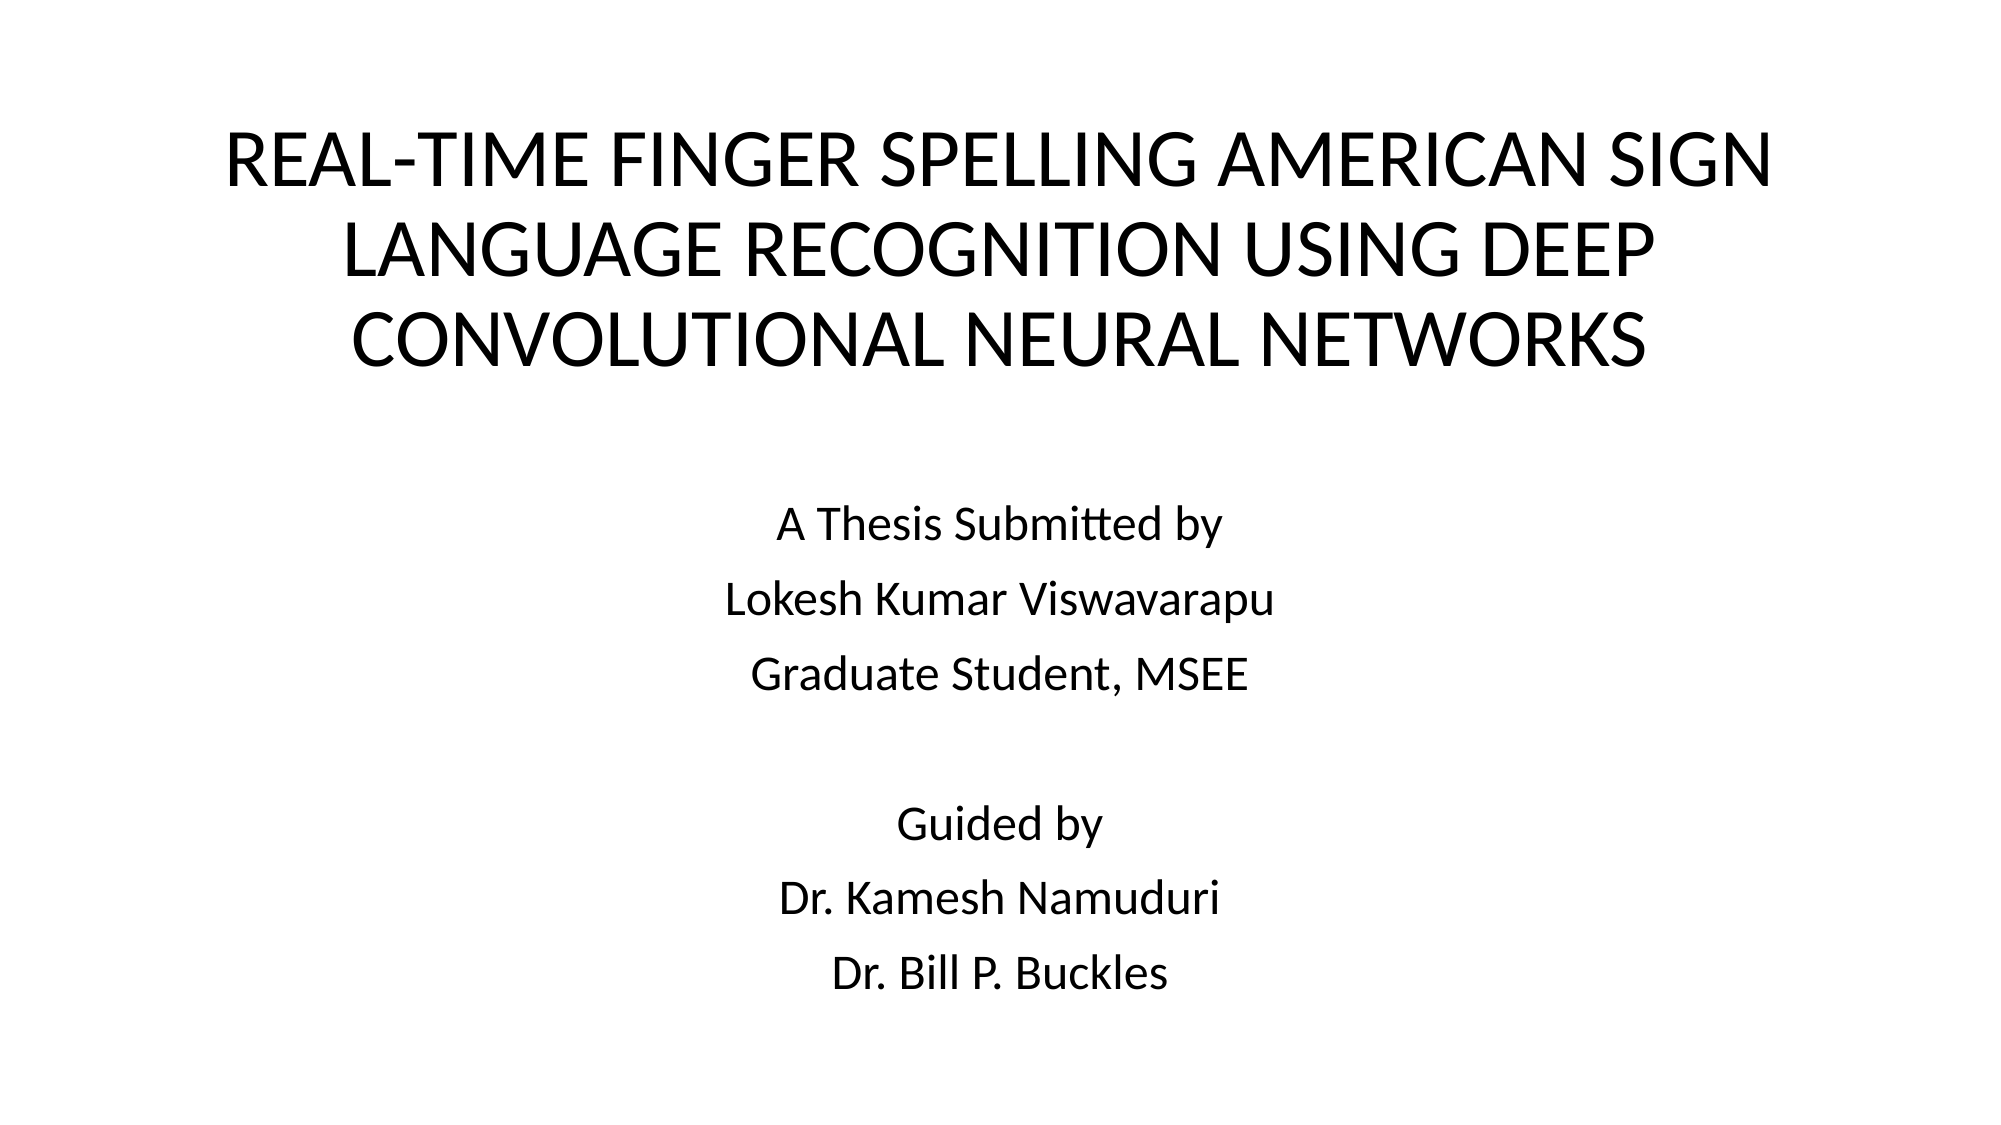

# REAL-TIME FINGER SPELLING AMERICAN SIGN LANGUAGE RECOGNITION USING DEEP CONVOLUTIONAL NEURAL NETWORKS
A Thesis Submitted by
Lokesh Kumar Viswavarapu
Graduate Student, MSEE

Guided by
Dr. Kamesh Namuduri
Dr. Bill P. Buckles